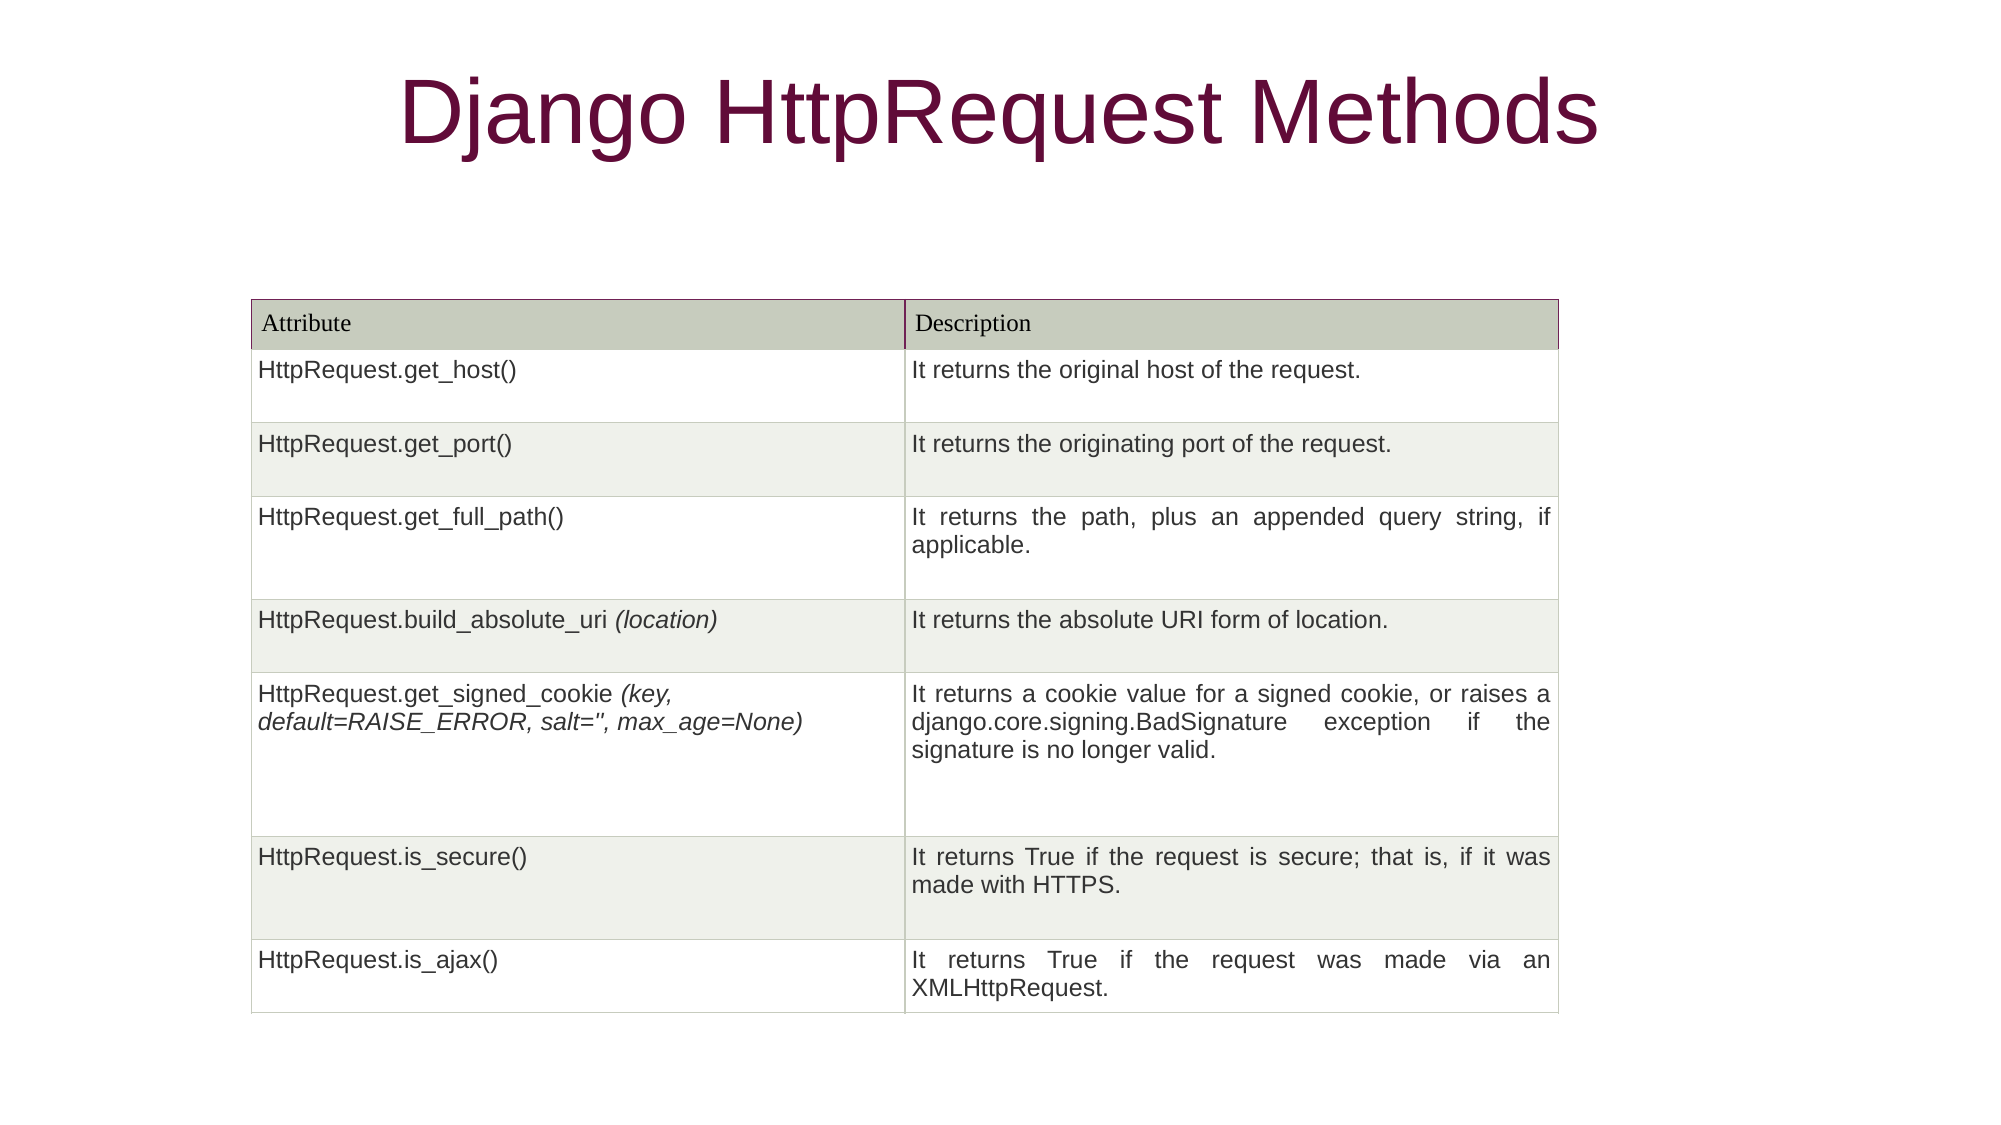

# Django HttpRequest Methods
| Attribute | Description |
| --- | --- |
| HttpRequest.get\_host() | It returns the original host of the request. |
| HttpRequest.get\_port() | It returns the originating port of the request. |
| HttpRequest.get\_full\_path() | It returns the path, plus an appended query string, if applicable. |
| HttpRequest.build\_absolute\_uri (location) | It returns the absolute URI form of location. |
| HttpRequest.get\_signed\_cookie (key, default=RAISE\_ERROR, salt='', max\_age=None) | It returns a cookie value for a signed cookie, or raises a django.core.signing.BadSignature exception if the signature is no longer valid. |
| HttpRequest.is\_secure() | It returns True if the request is secure; that is, if it was made with HTTPS. |
| HttpRequest.is\_ajax() | It returns True if the request was made via an XMLHttpRequest. |